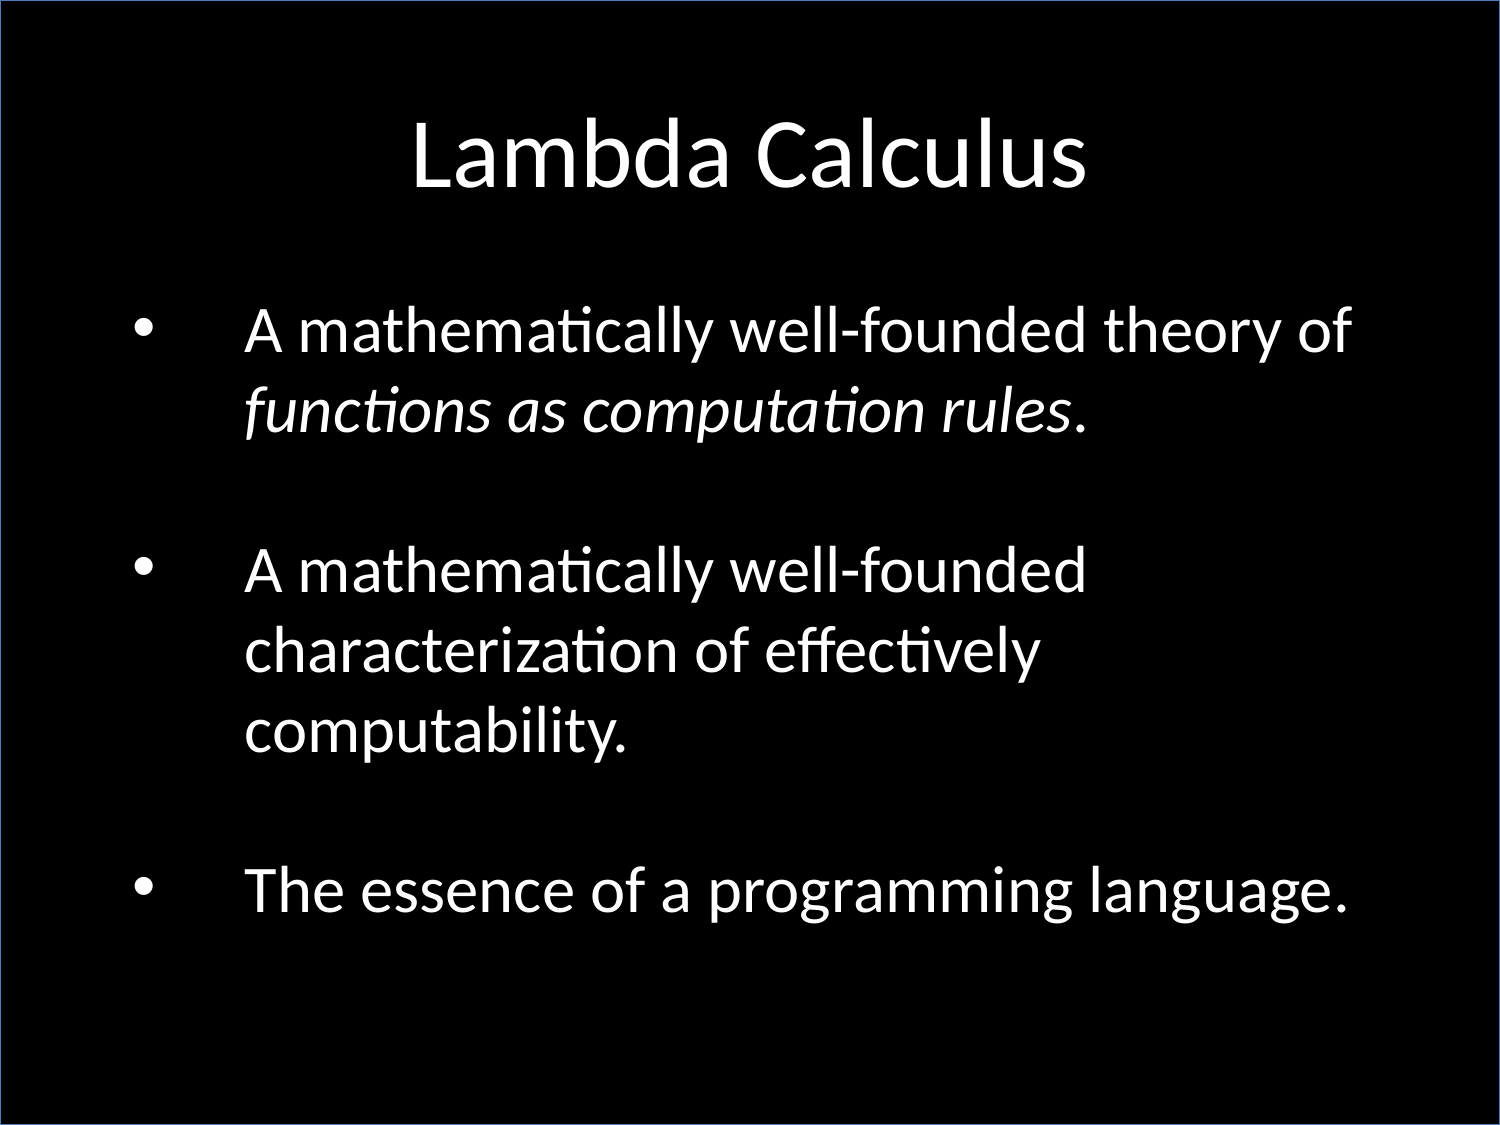

Lambda Calculus
A mathematically well-founded theory of functions as computation rules.

A mathematically well-founded characterization of effectively computability.

The essence of a programming language.
CSCI 1102 Computer Science 2